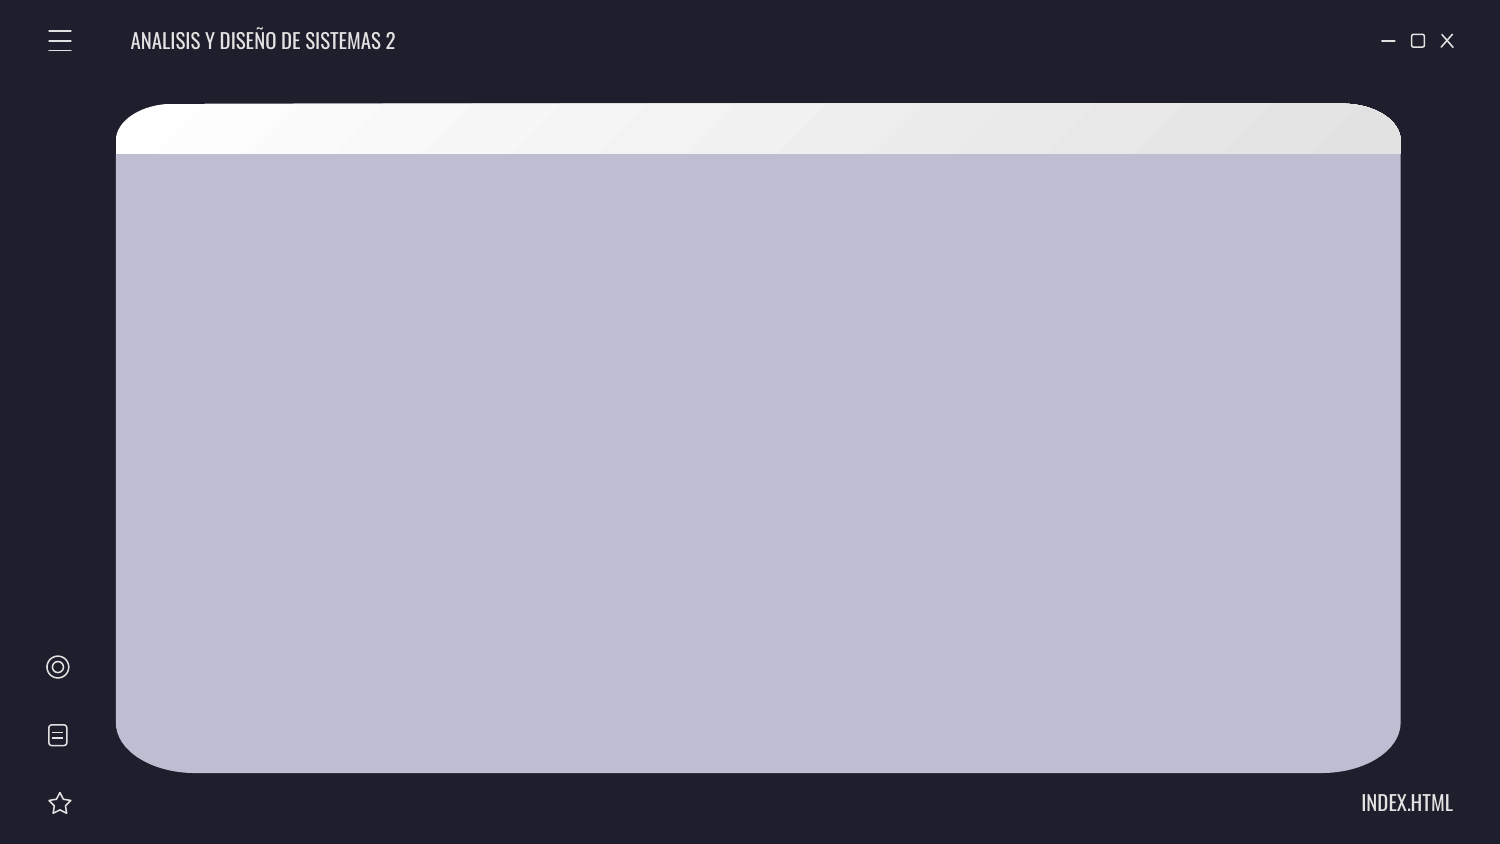

ANALISIS Y DISEÑO DE SISTEMAS 2

INDEX.HTML